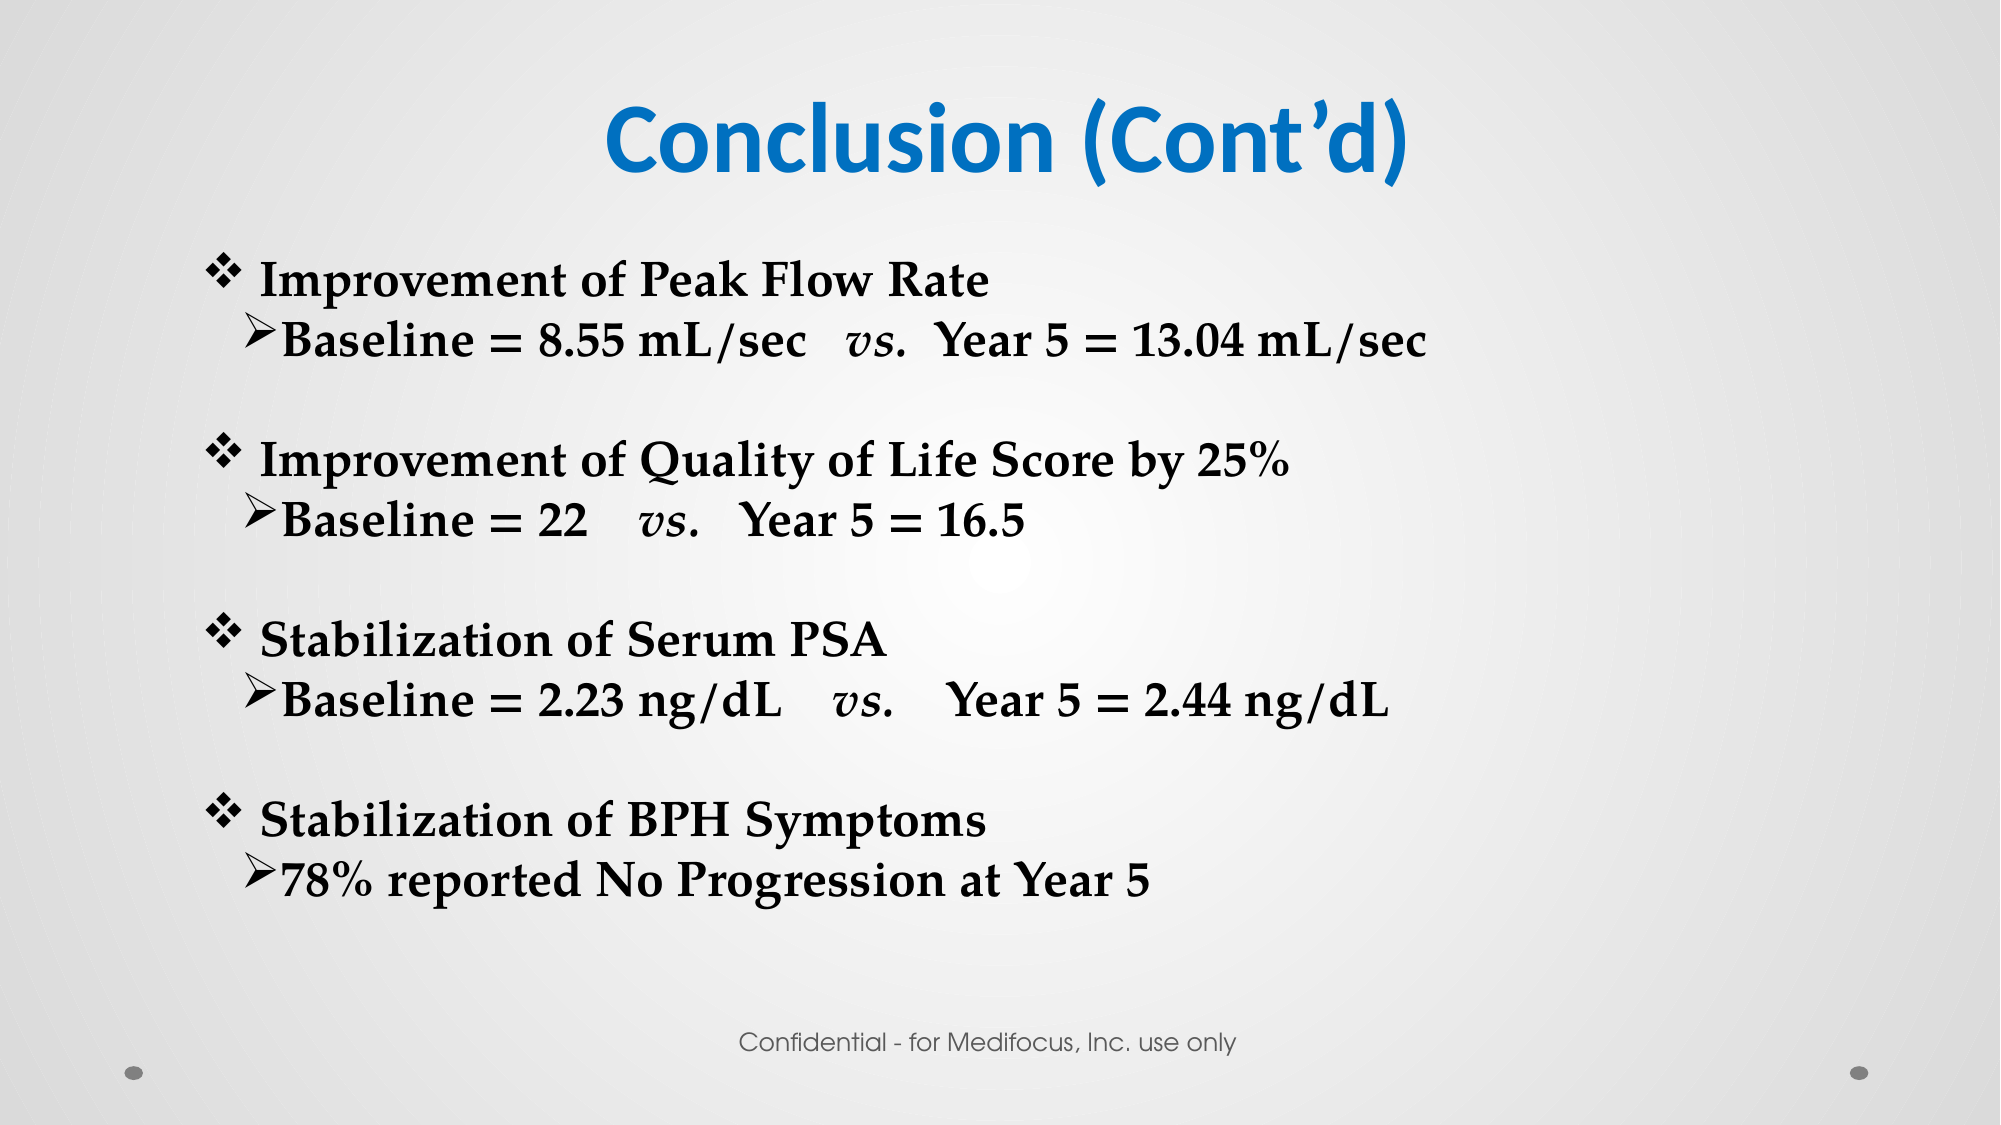

# Conclusion (Cont’d)
 Improvement of Peak Flow Rate
Baseline = 8.55 mL/sec   vs.  Year 5 = 13.04 mL/sec

 Improvement of Quality of Life Score by 25%
Baseline = 22    vs.   Year 5 = 16.5

 Stabilization of Serum PSA
Baseline = 2.23 ng/dL    vs.    Year 5 = 2.44 ng/dL

 Stabilization of BPH Symptoms
78% reported No Progression at Year 5
Confidential - for Medifocus, Inc. use only